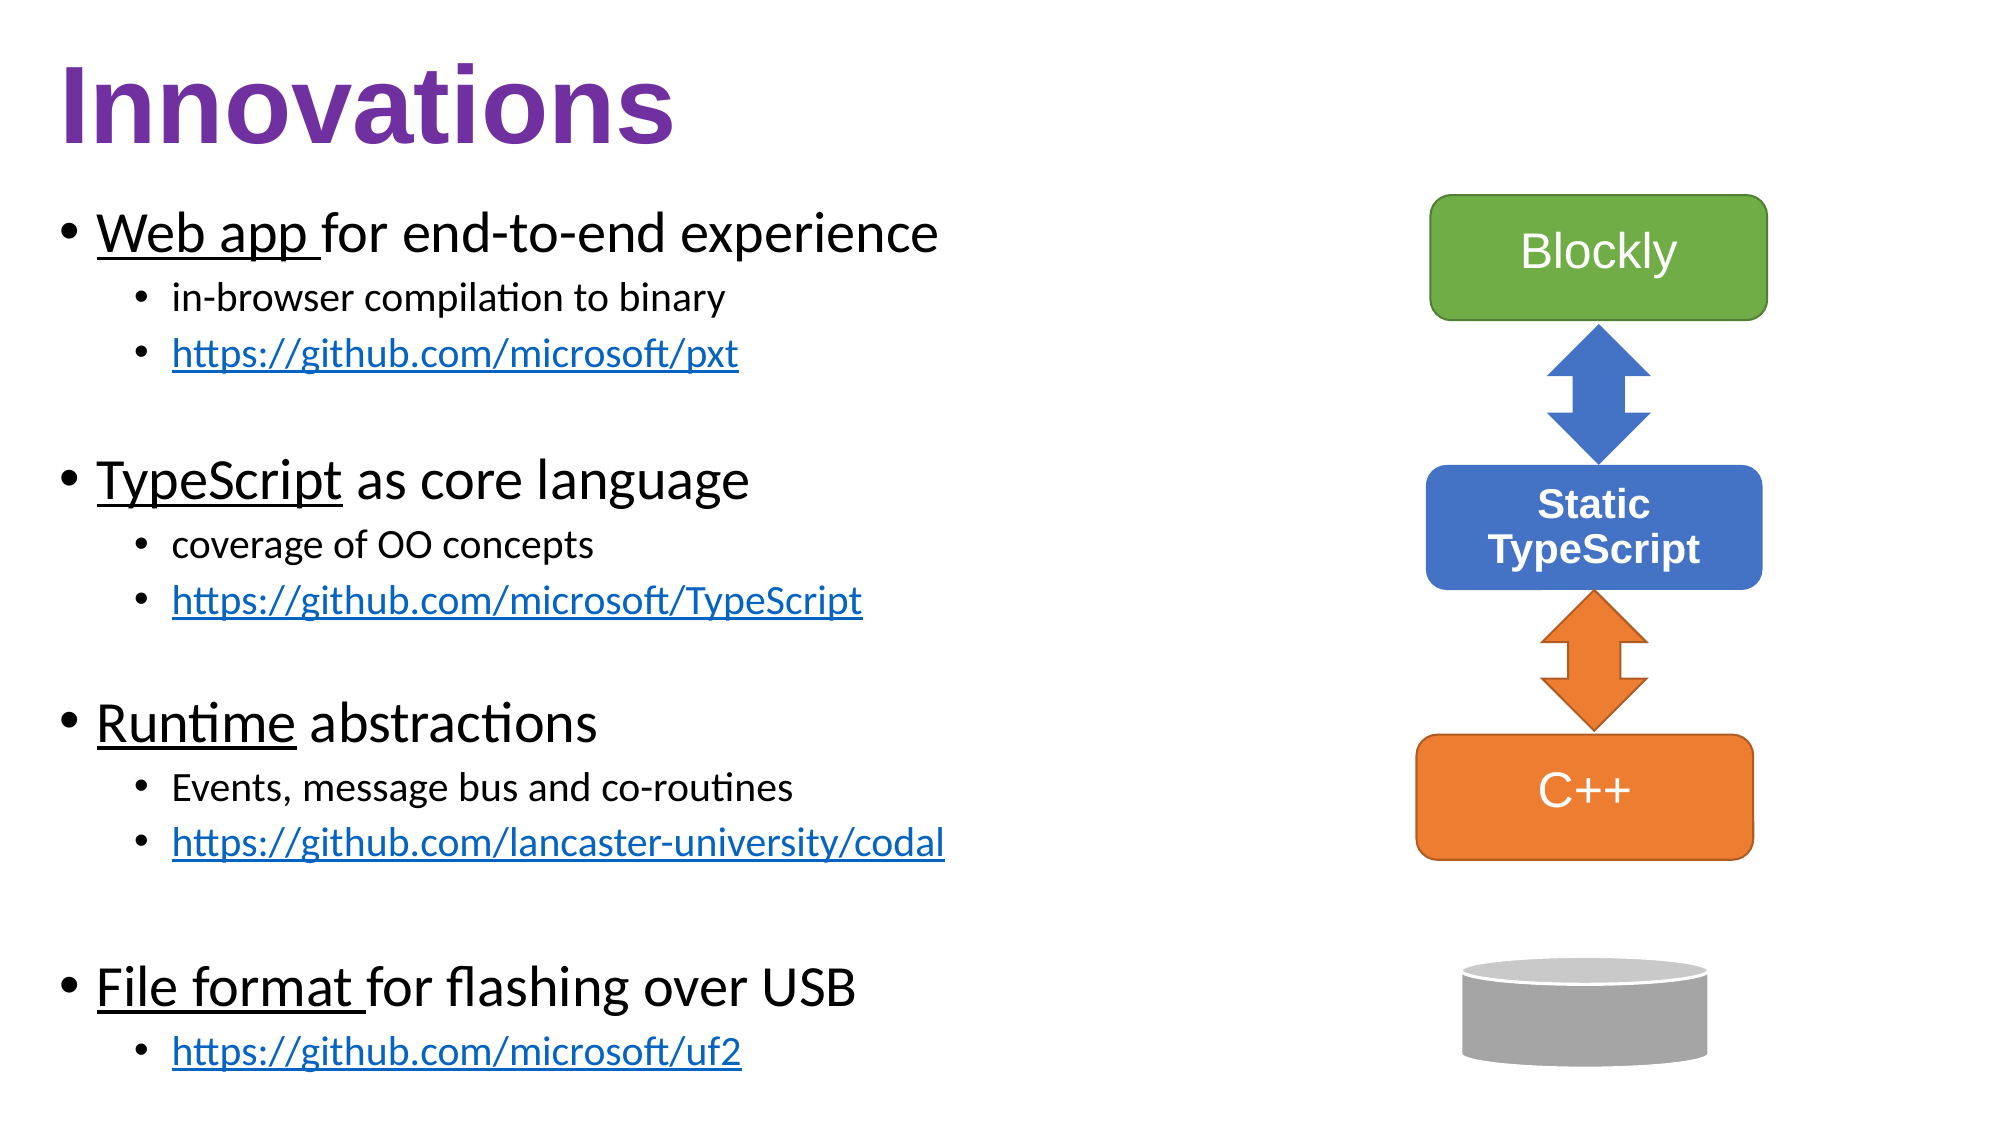

Innovations
Web app for end-to-end experience
in-browser compilation to binary
https://github.com/microsoft/pxt

TypeScript as core language
coverage of OO concepts
https://github.com/microsoft/TypeScript

Runtime abstractions
Events, message bus and co-routines
https://github.com/lancaster-university/codal

File format for flashing over USB
https://github.com/microsoft/uf2

Blockly

Static
TypeScript

C++